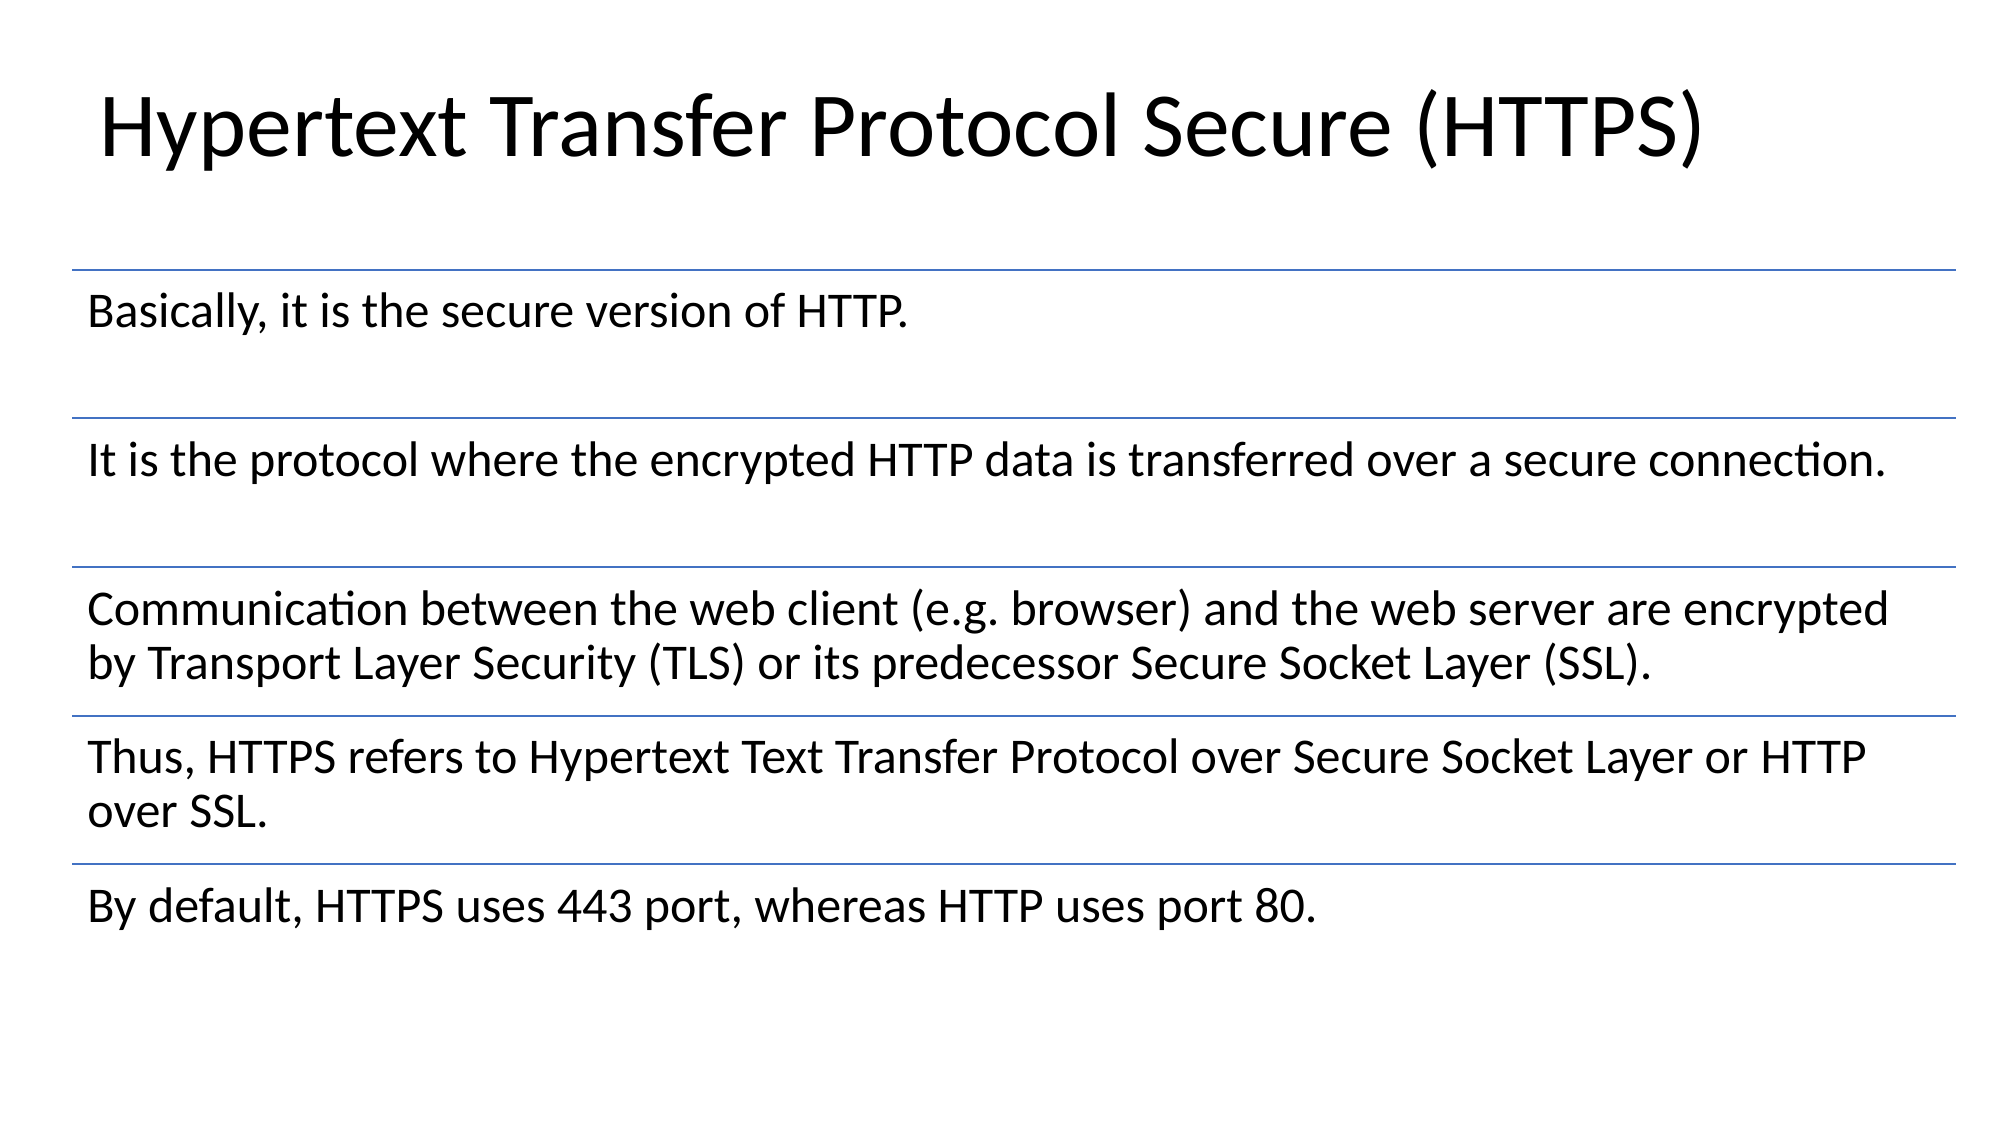

# Hypertext Transfer Protocol Secure (HTTPS)

Basically, it is the secure version of HTTP.

It is the protocol where the encrypted HTTP data is transferred over a secure connection.

Communication between the web client (e.g. browser) and the web server are encrypted by Transport Layer Security (TLS) or its predecessor Secure Socket Layer (SSL).

Thus, HTTPS refers to Hypertext Text Transfer Protocol over Secure Socket Layer or HTTP over SSL.

By default, HTTPS uses 443 port, whereas HTTP uses port 80.